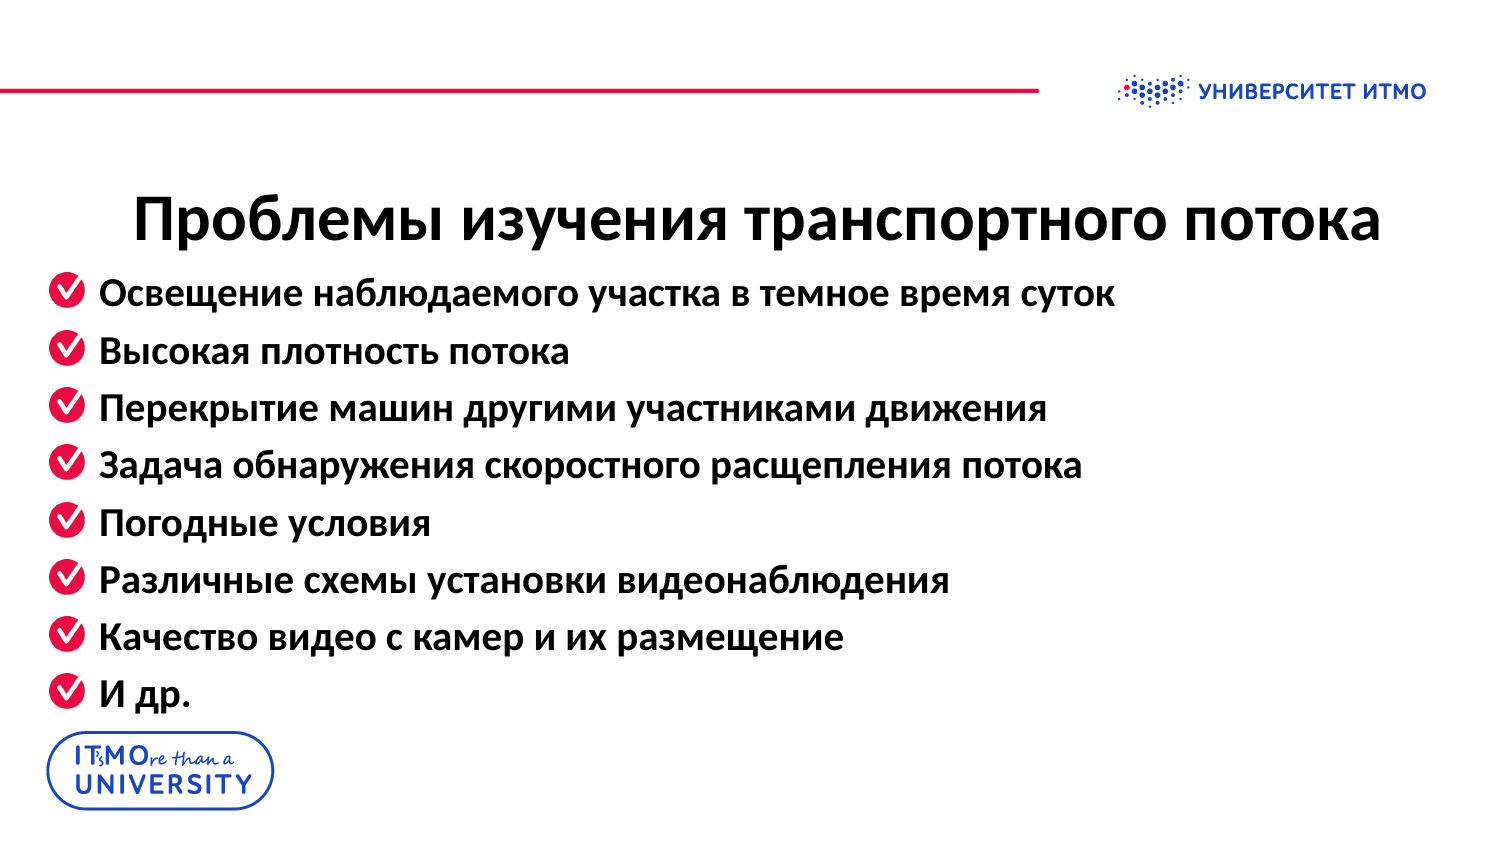

# Проблемы изучения транспортного потока
Освещение наблюдаемого участка в темное время суток
Высокая плотность потока
Перекрытие машин другими участниками движения
Задача обнаружения скоростного расщепления потока
Погодные условия
Различные схемы установки видеонаблюдения
Качество видео с камер и их размещение
И др.